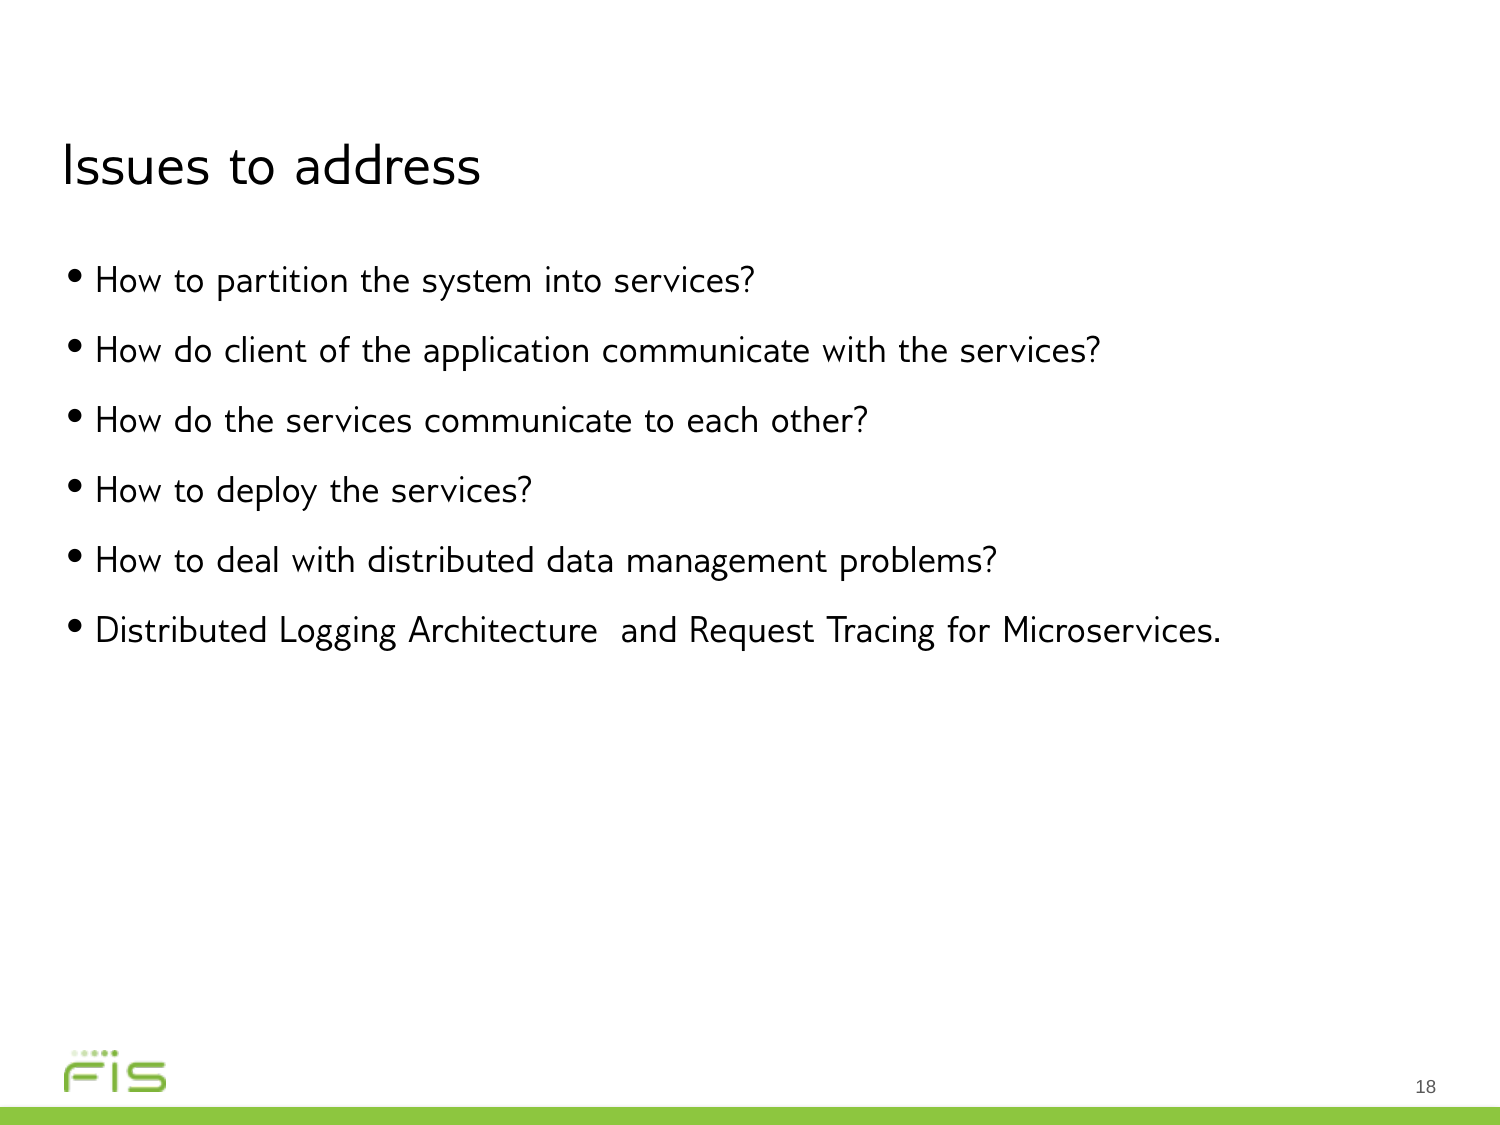

# Issues to address
How to partition the system into services?
How do client of the application communicate with the services?
How do the services communicate to each other?
How to deploy the services?
How to deal with distributed data management problems?
Distributed Logging Architecture  and Request Tracing for Microservices.

18